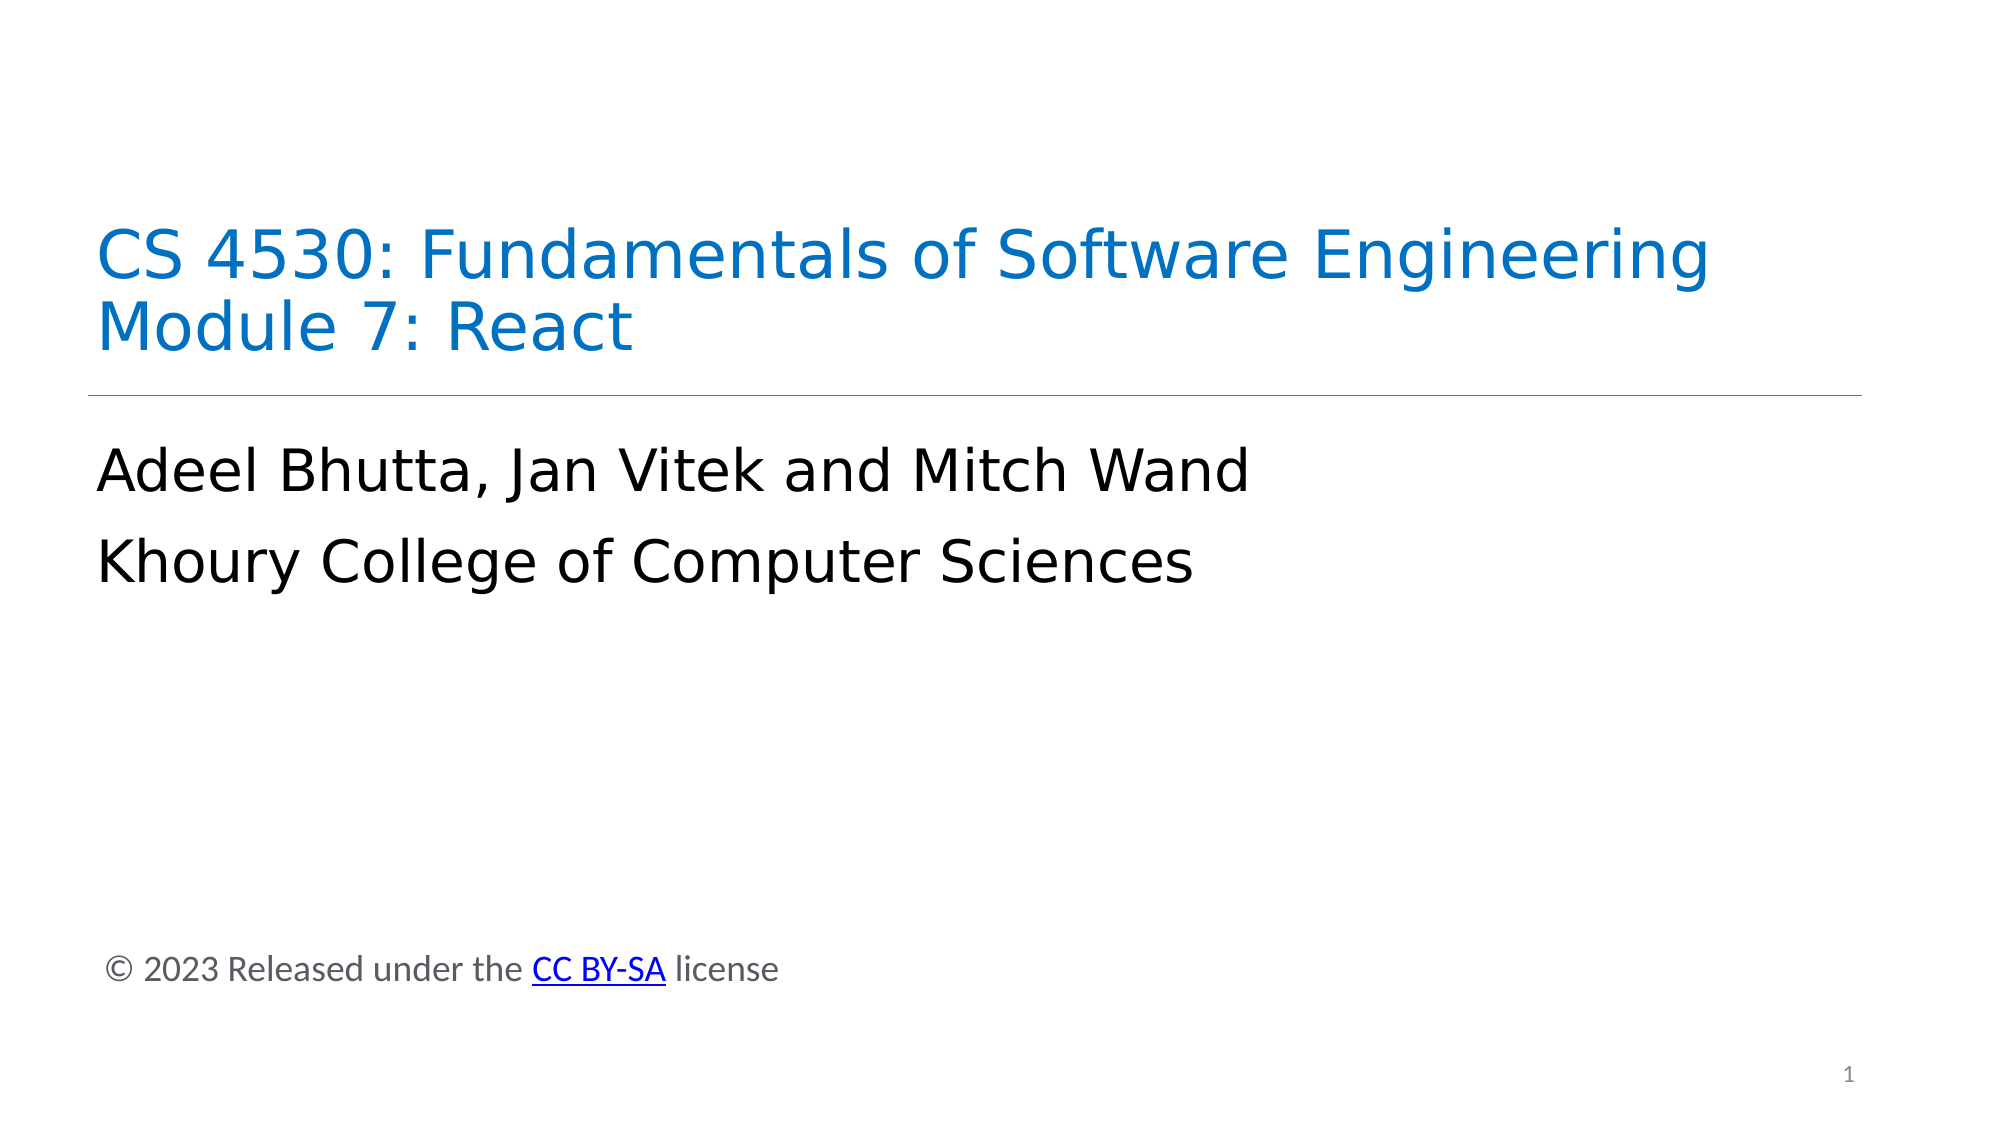

# CS 4530: Fundamentals of Software Engineering Module 7: React
Adeel Bhutta, Jan Vitek and Mitch Wand
Khoury College of Computer Sciences

© 2023 Released under the CC BY-SA license
1